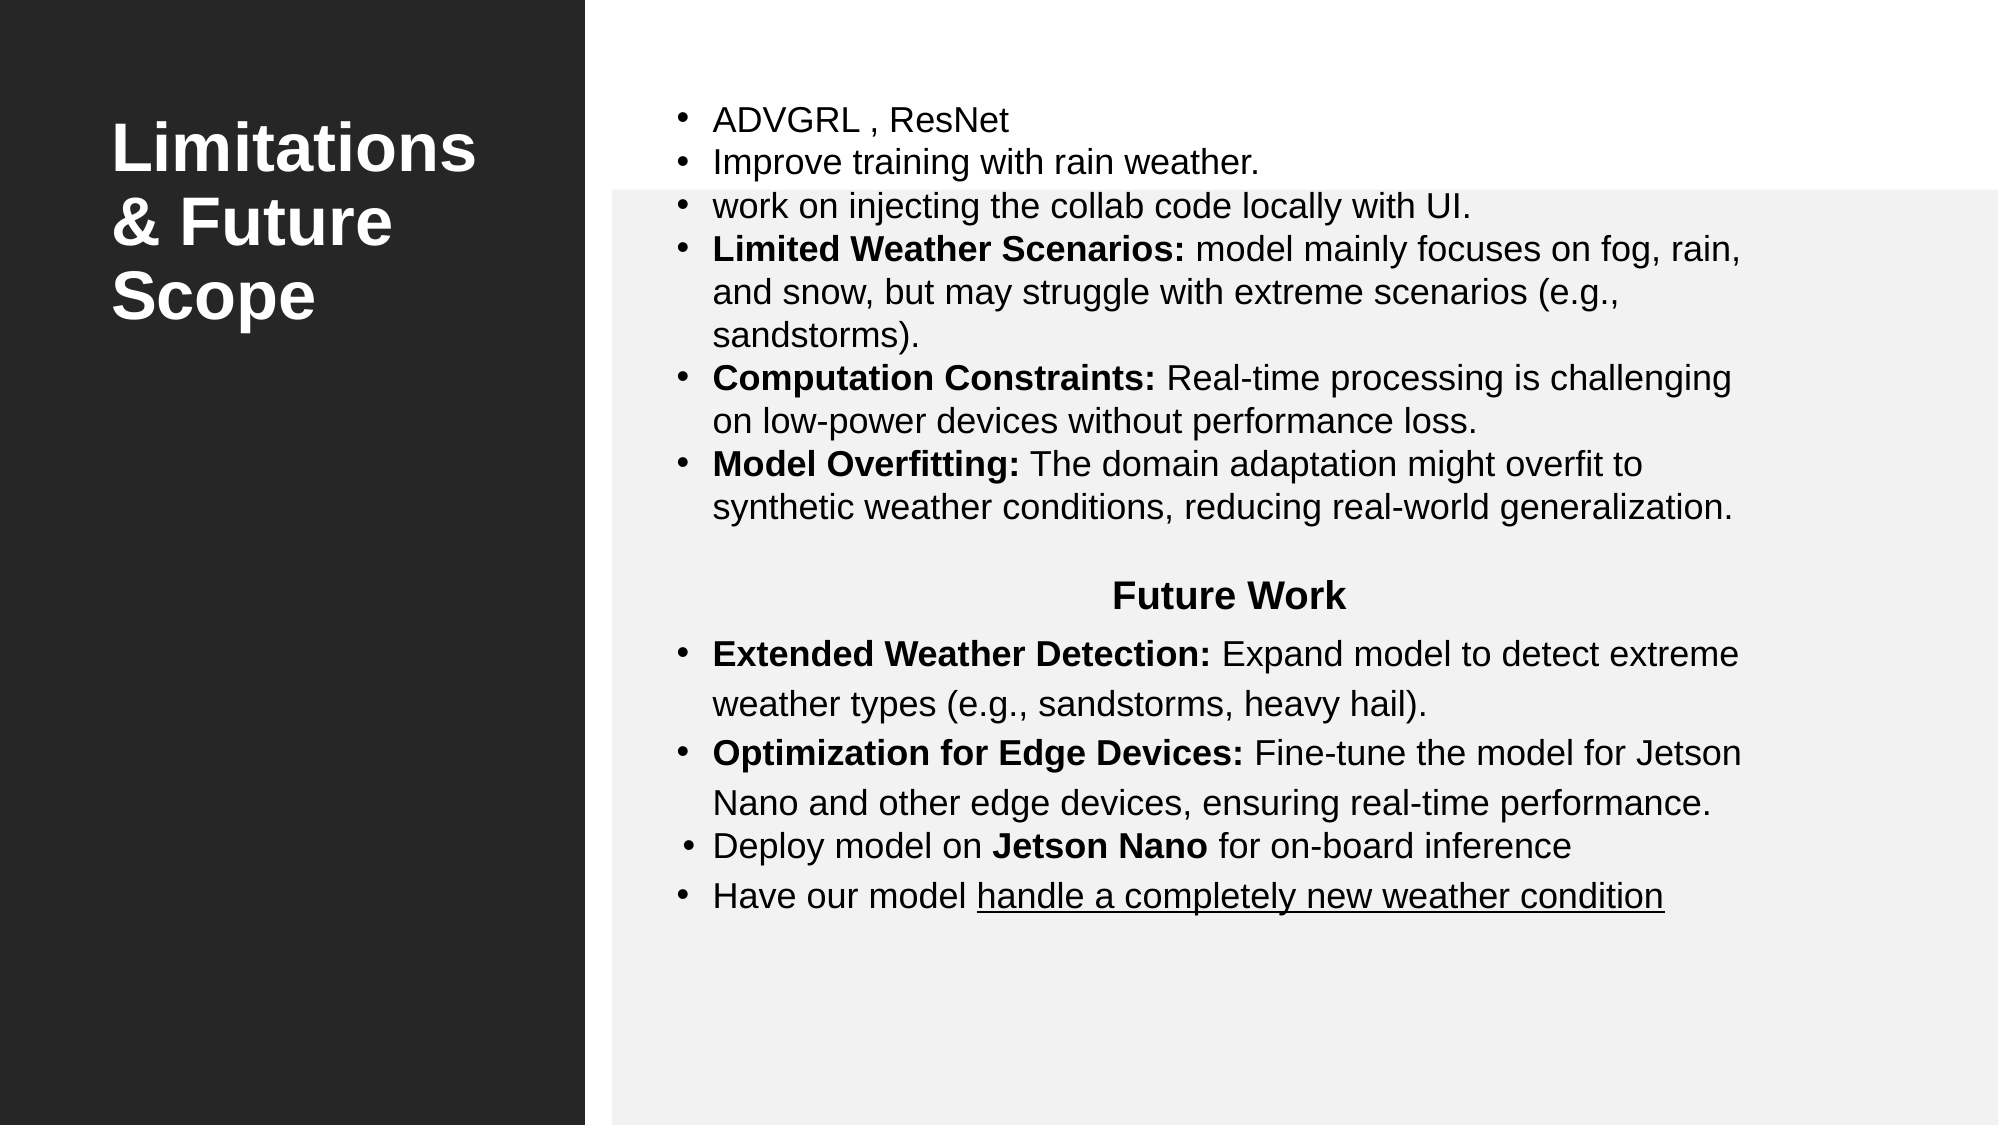

ADVGRL , ResNet
Improve training with rain weather.
work on injecting the collab code locally with UI.
Limited Weather Scenarios: model mainly focuses on fog, rain, and snow, but may struggle with extreme scenarios (e.g., sandstorms).
Computation Constraints: Real-time processing is challenging on low-power devices without performance loss.
Model Overfitting: The domain adaptation might overfit to synthetic weather conditions, reducing real-world generalization.

Future Work
Extended Weather Detection: Expand model to detect extreme weather types (e.g., sandstorms, heavy hail).
Optimization for Edge Devices: Fine-tune the model for Jetson Nano and other edge devices, ensuring real-time performance.
Deploy model on Jetson Nano for on-board inference
Have our model handle a completely new weather condition
# Limitations & Future Scope